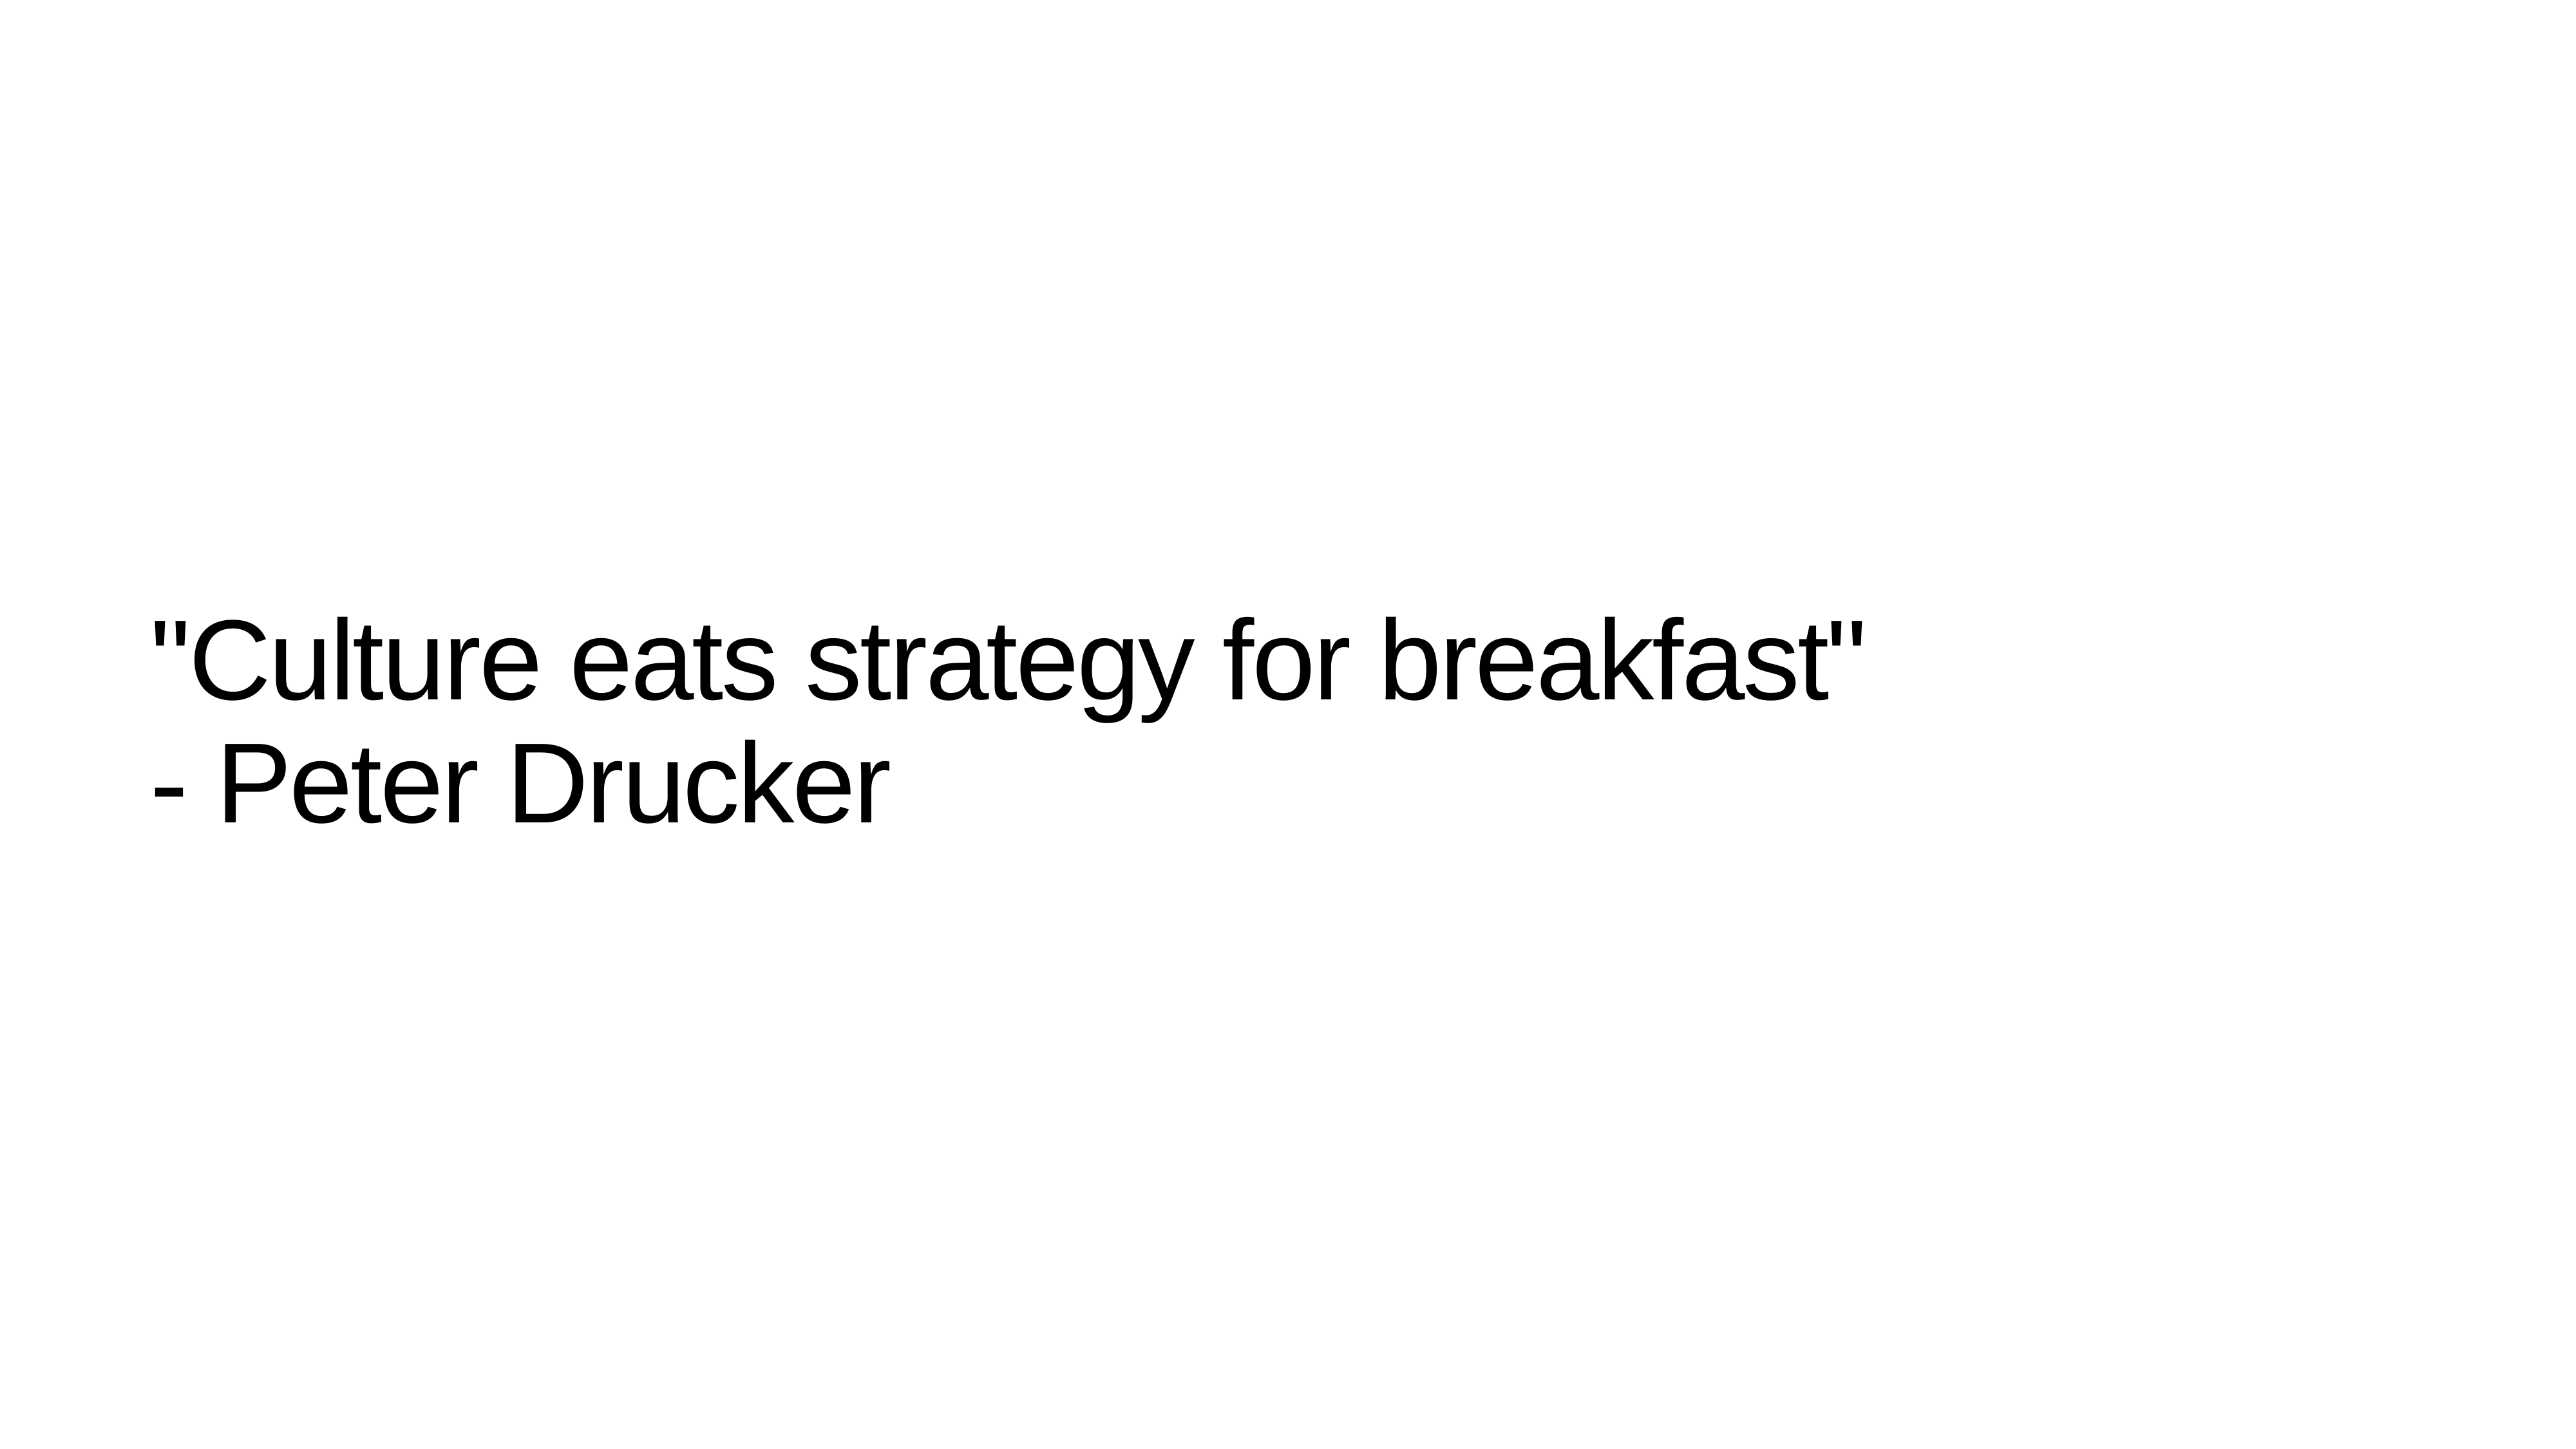

"Culture eats strategy for breakfast"
- Peter Drucker